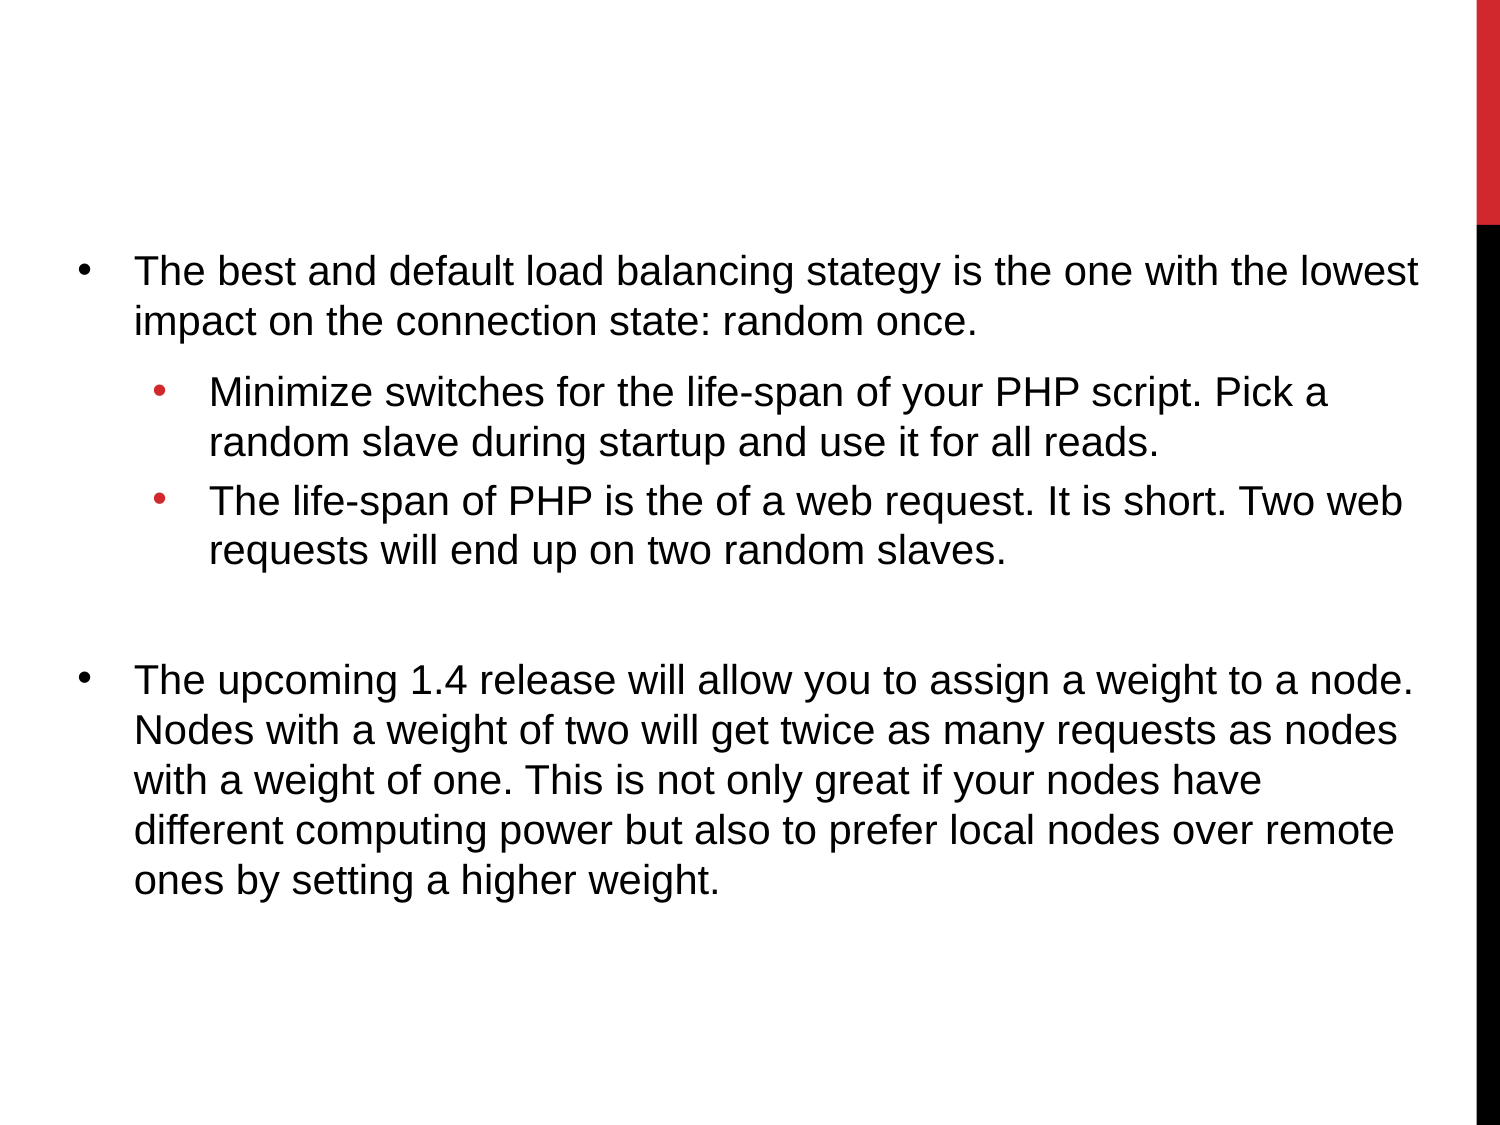

The best and default load balancing stategy is the one with the lowest impact on the connection state: random once.
Minimize switches for the life-span of your PHP script. Pick a random slave during startup and use it for all reads.
The life-span of PHP is the of a web request. It is short. Two web requests will end up on two random slaves.

The upcoming 1.4 release will allow you to assign a weight to a node. Nodes with a weight of two will get twice as many requests as nodes with a weight of one. This is not only great if your nodes have different computing power but also to prefer local nodes over remote ones by setting a higher weight.